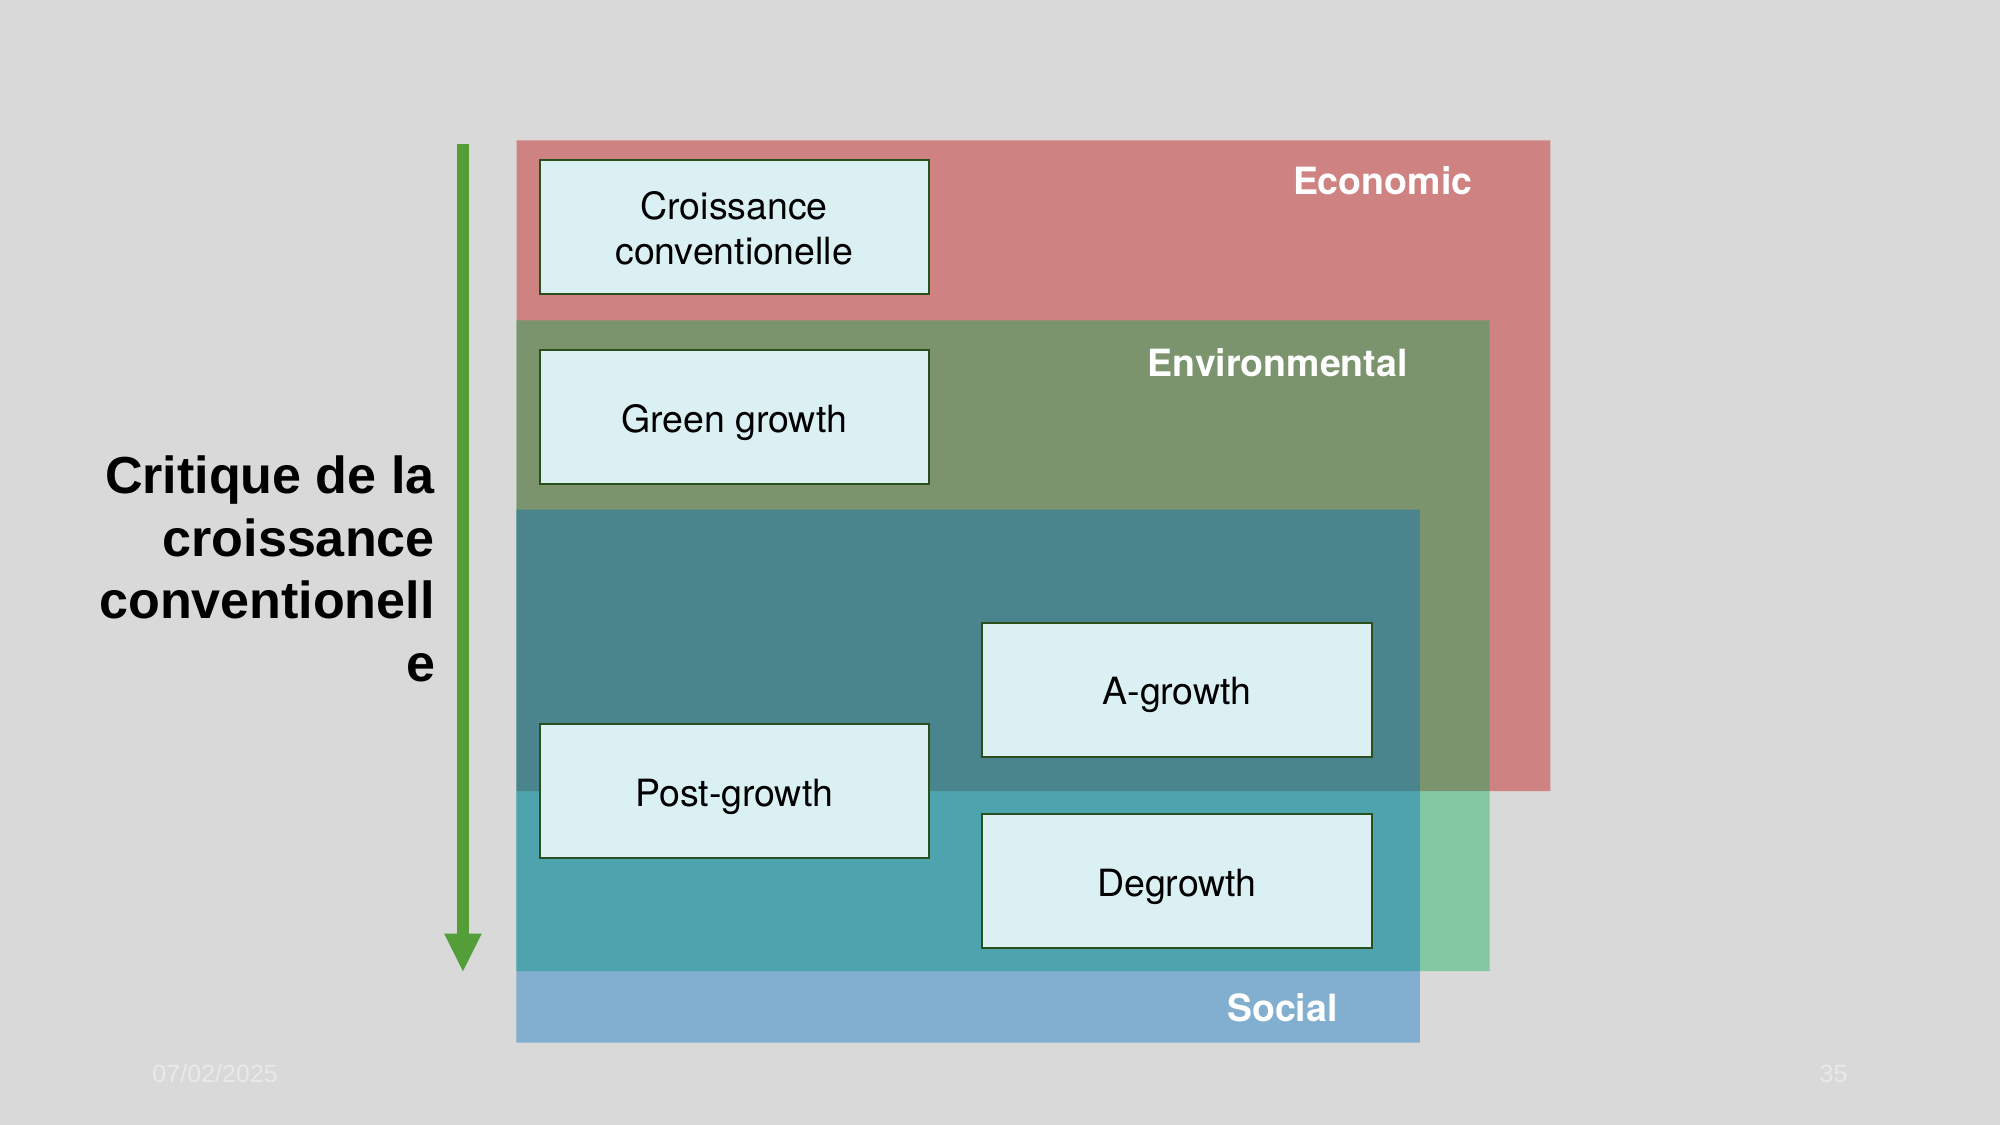

Economic
Croissance conventionelle

Environmental
Green growth
Critique de la croissance conventionelle

A-growth
Post-growth
Degrowth
Social
07/02/2025
35